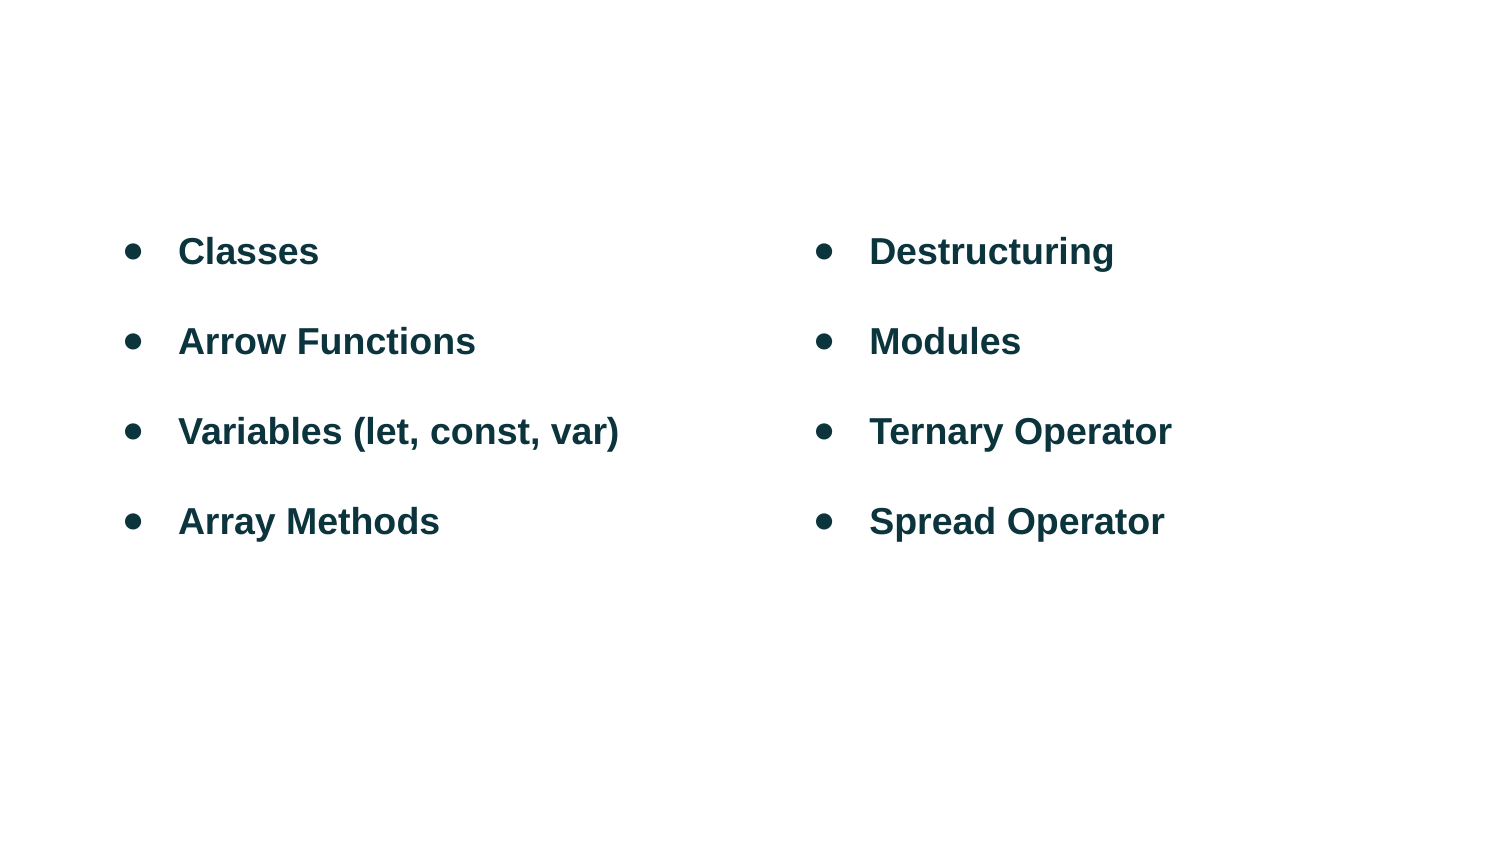

Classes
Arrow Functions
Variables (let, const, var)
Array Methods
Destructuring
Modules
Ternary Operator
Spread Operator